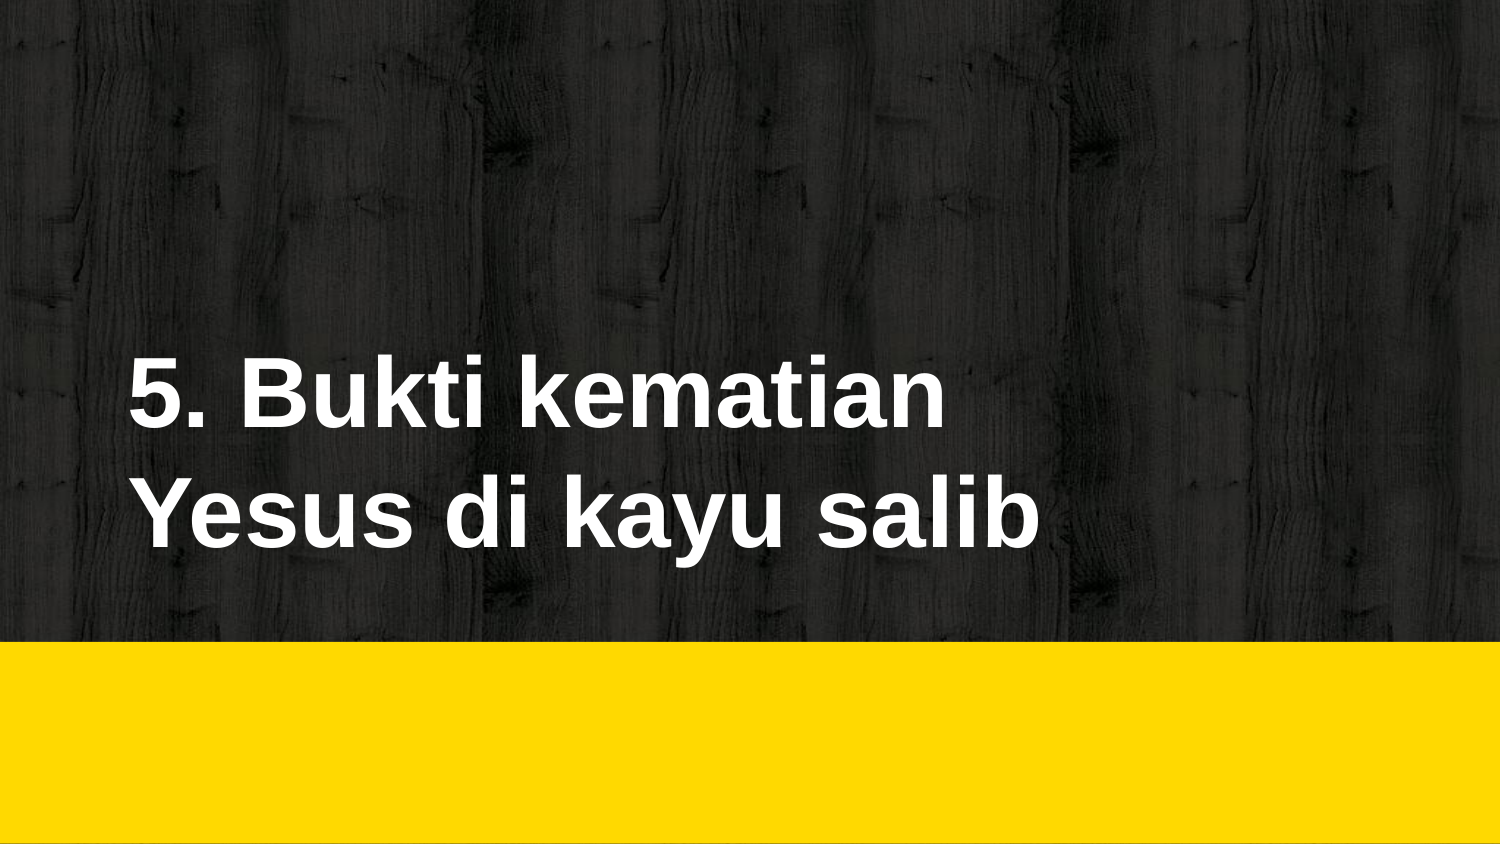

# 5. Bukti kematian Yesus di kayu salib